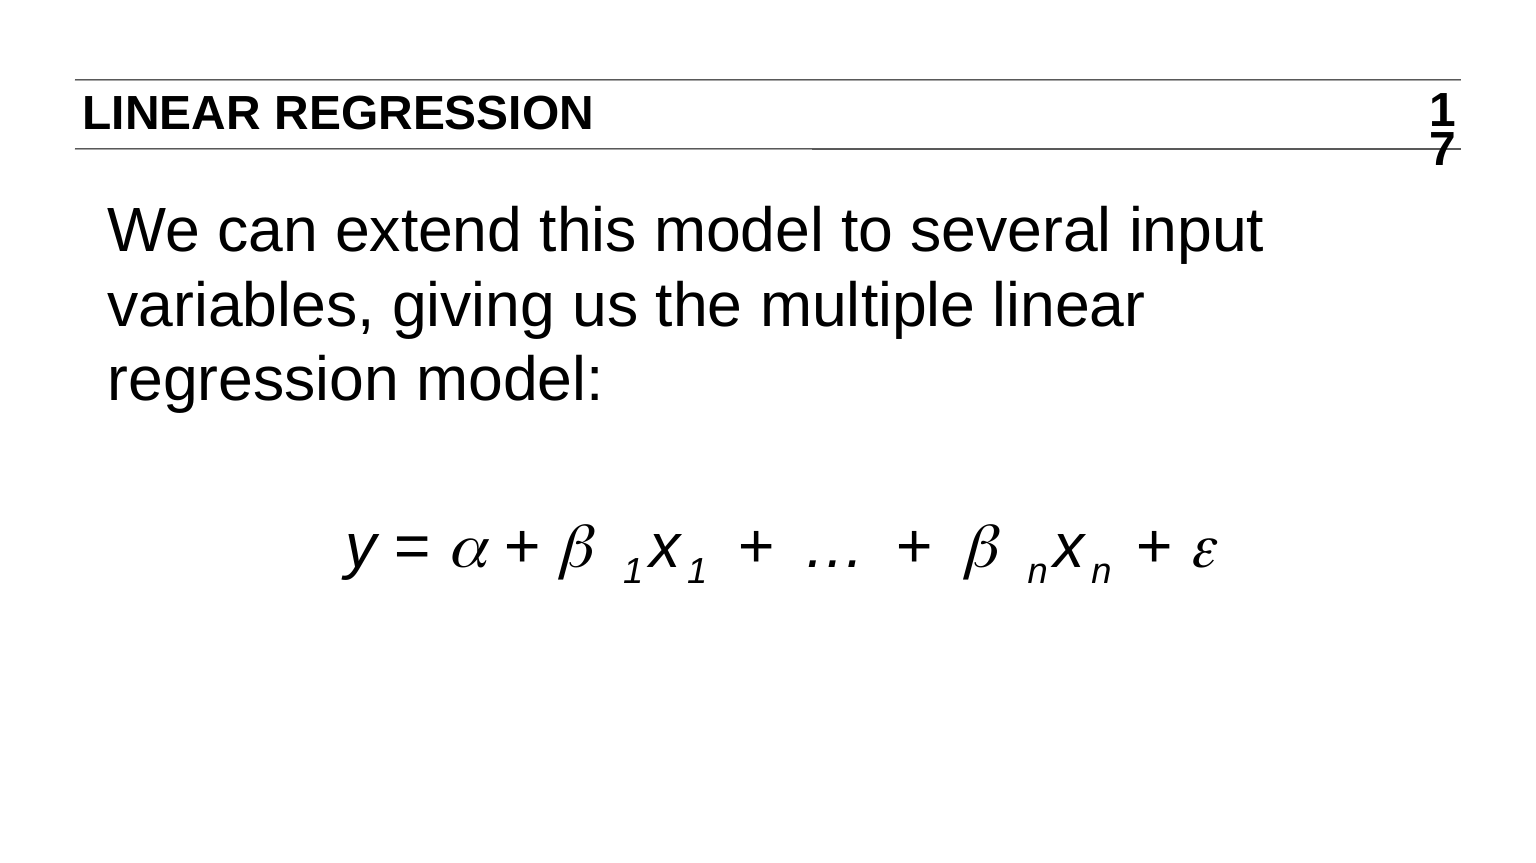

Linear Regression
17
We can extend this model to several input variables, giving us the multiple linear regression model:

y = α + β 1x1 + … + β nxn + ε